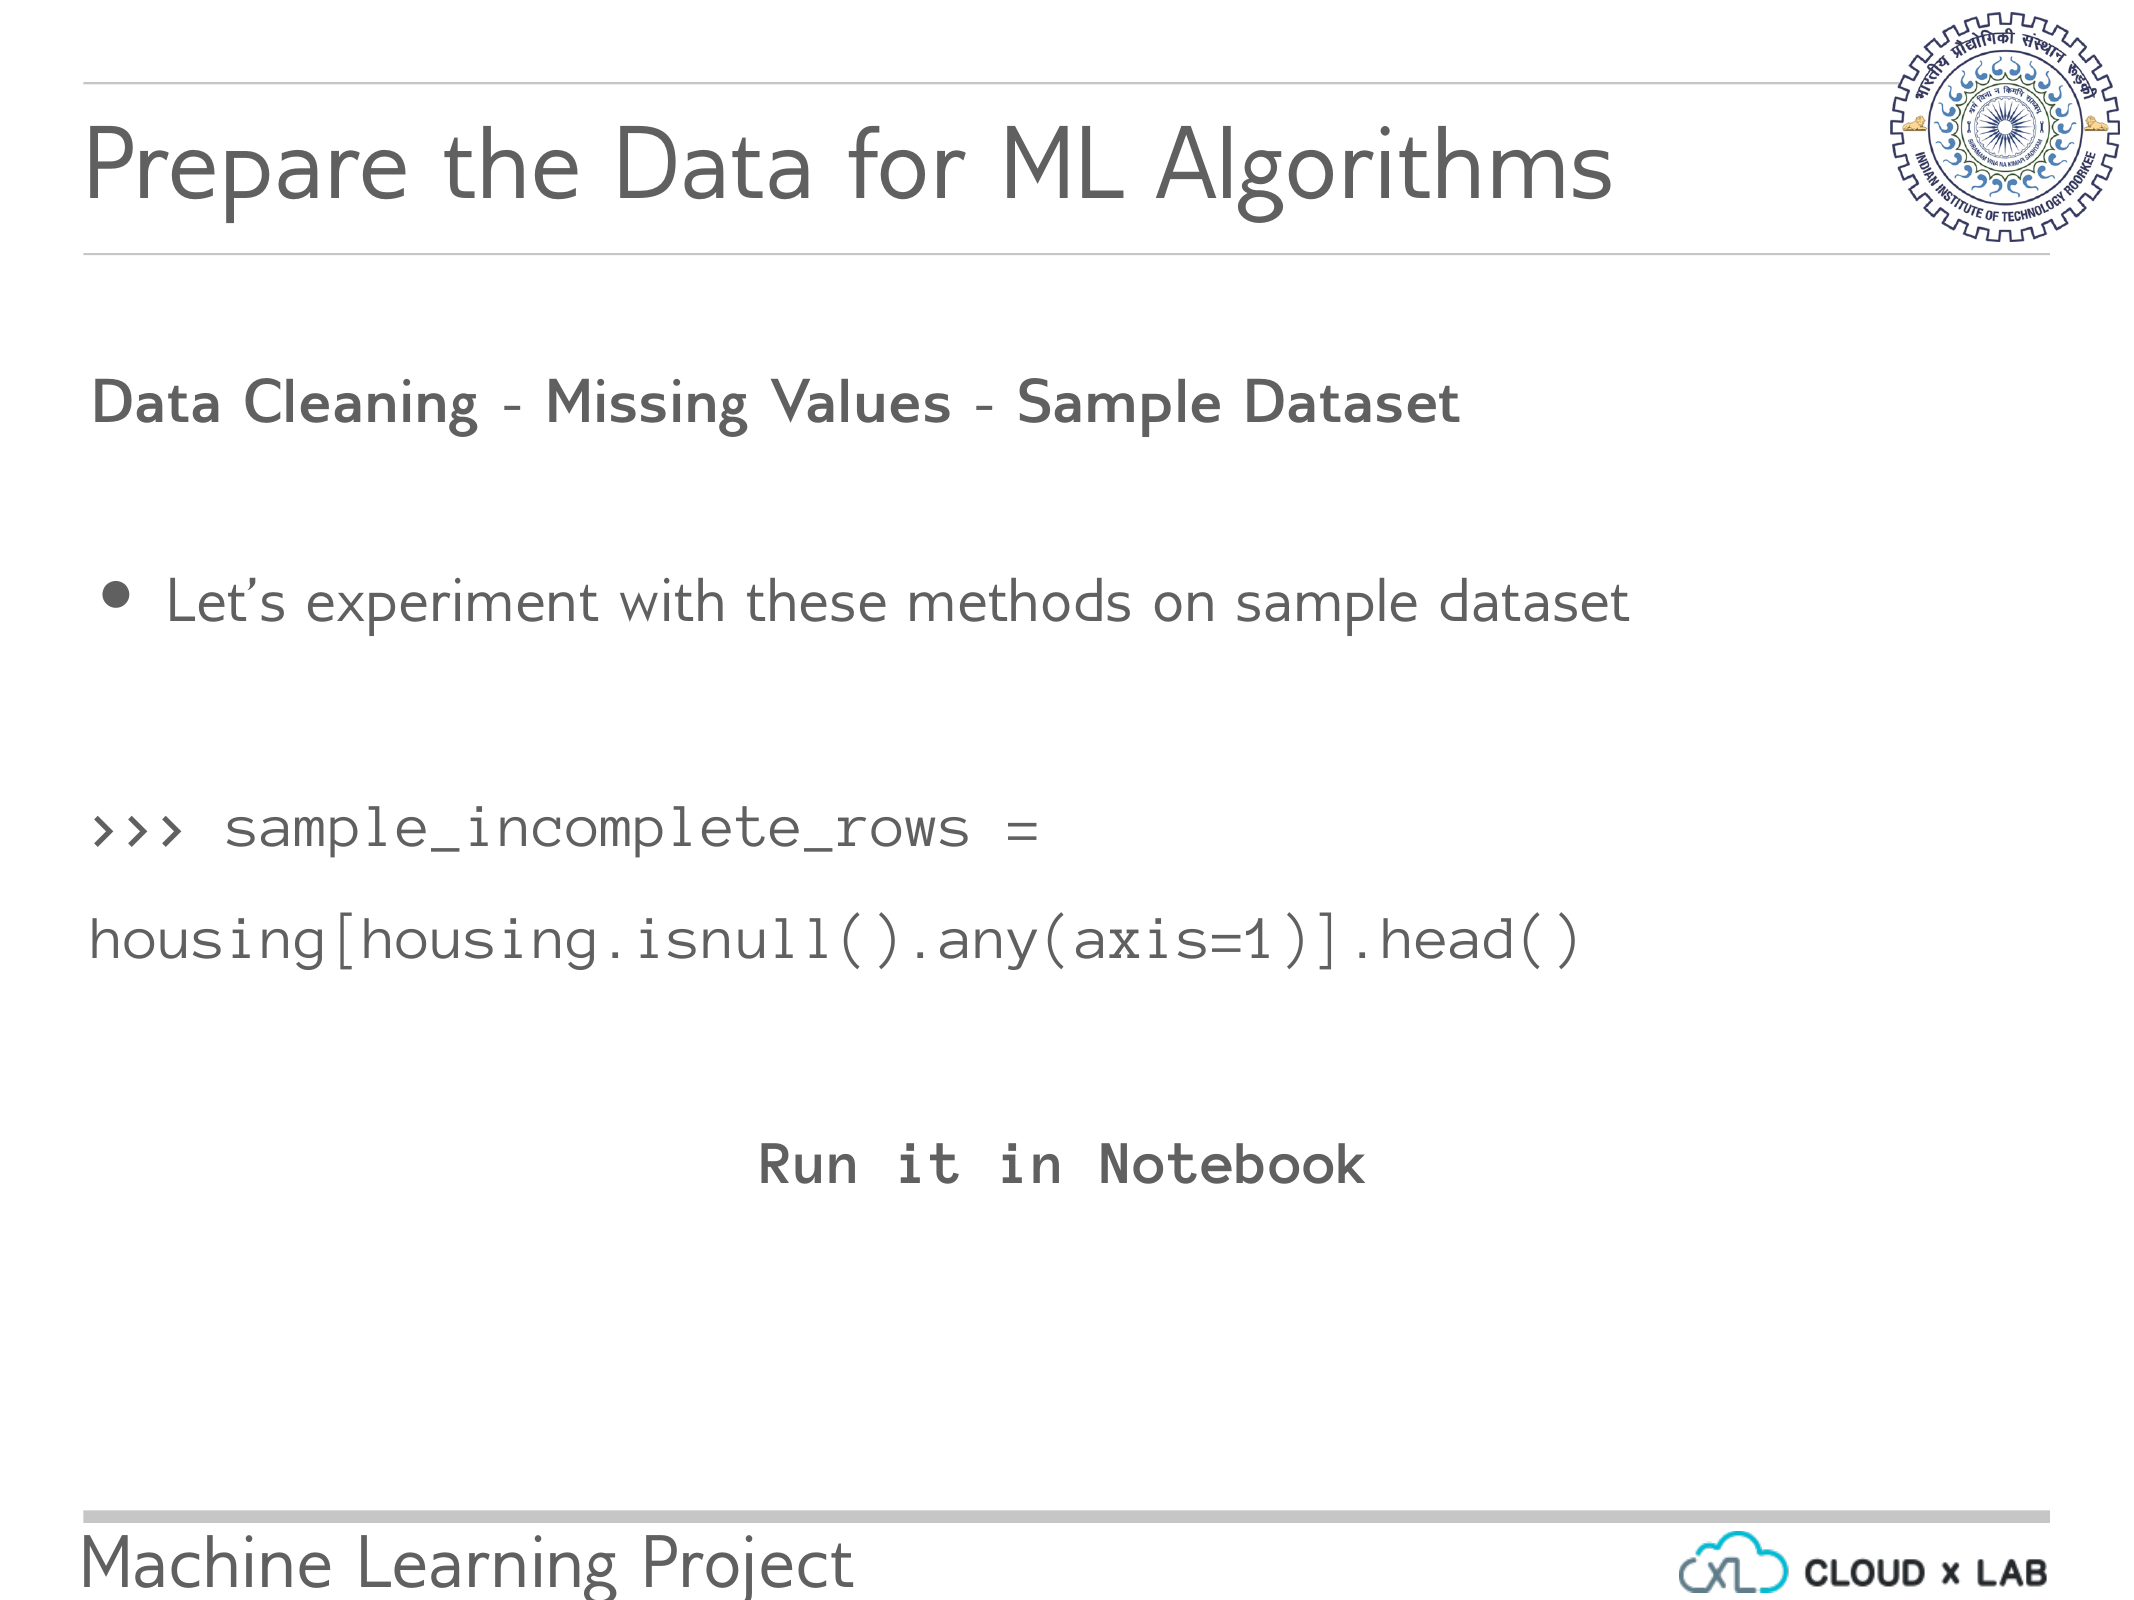

Prepare the Data for ML Algorithms
Data Cleaning - Missing Values - Sample Dataset

Let’s experiment with these methods on sample dataset

>>> sample_incomplete_rows = housing[housing.isnull().any(axis=1)].head()

Run it in Notebook